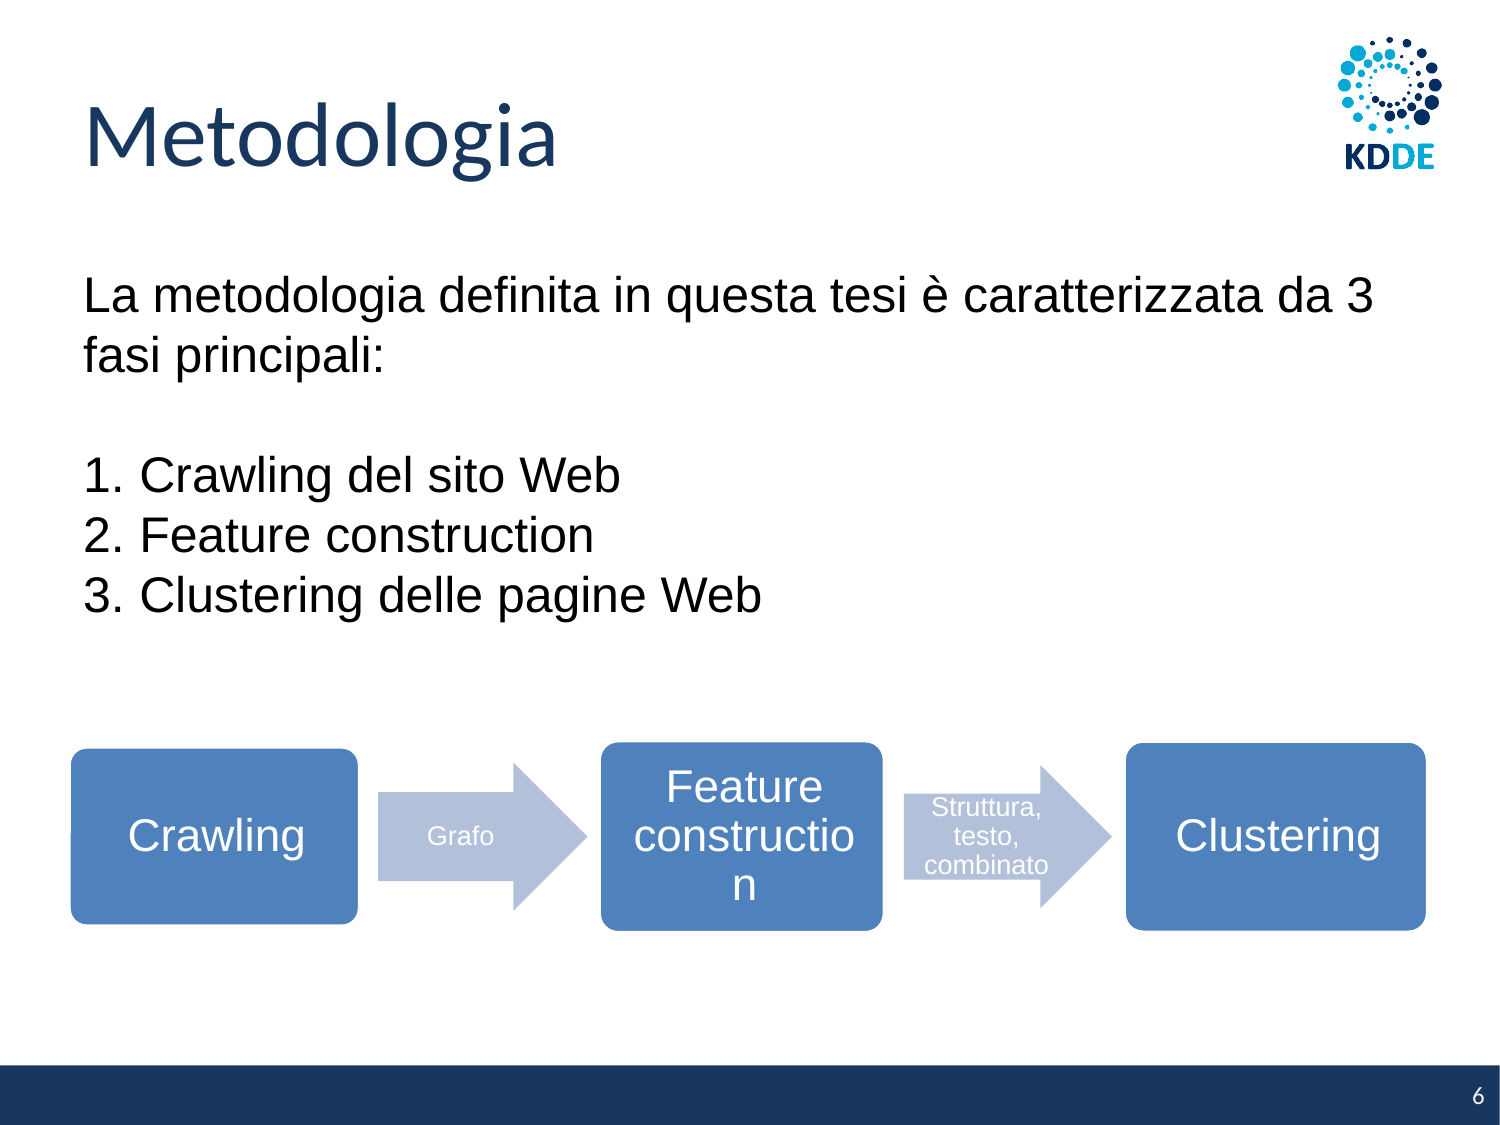

Metodologia
La metodologia definita in questa tesi è caratterizzata da 3 fasi principali:

Crawling del sito Web
​Feature construction
Clustering delle pagine Web
Crawling
Grafo
​Feature construction
Struttura, testo, combinato
Clustering
6